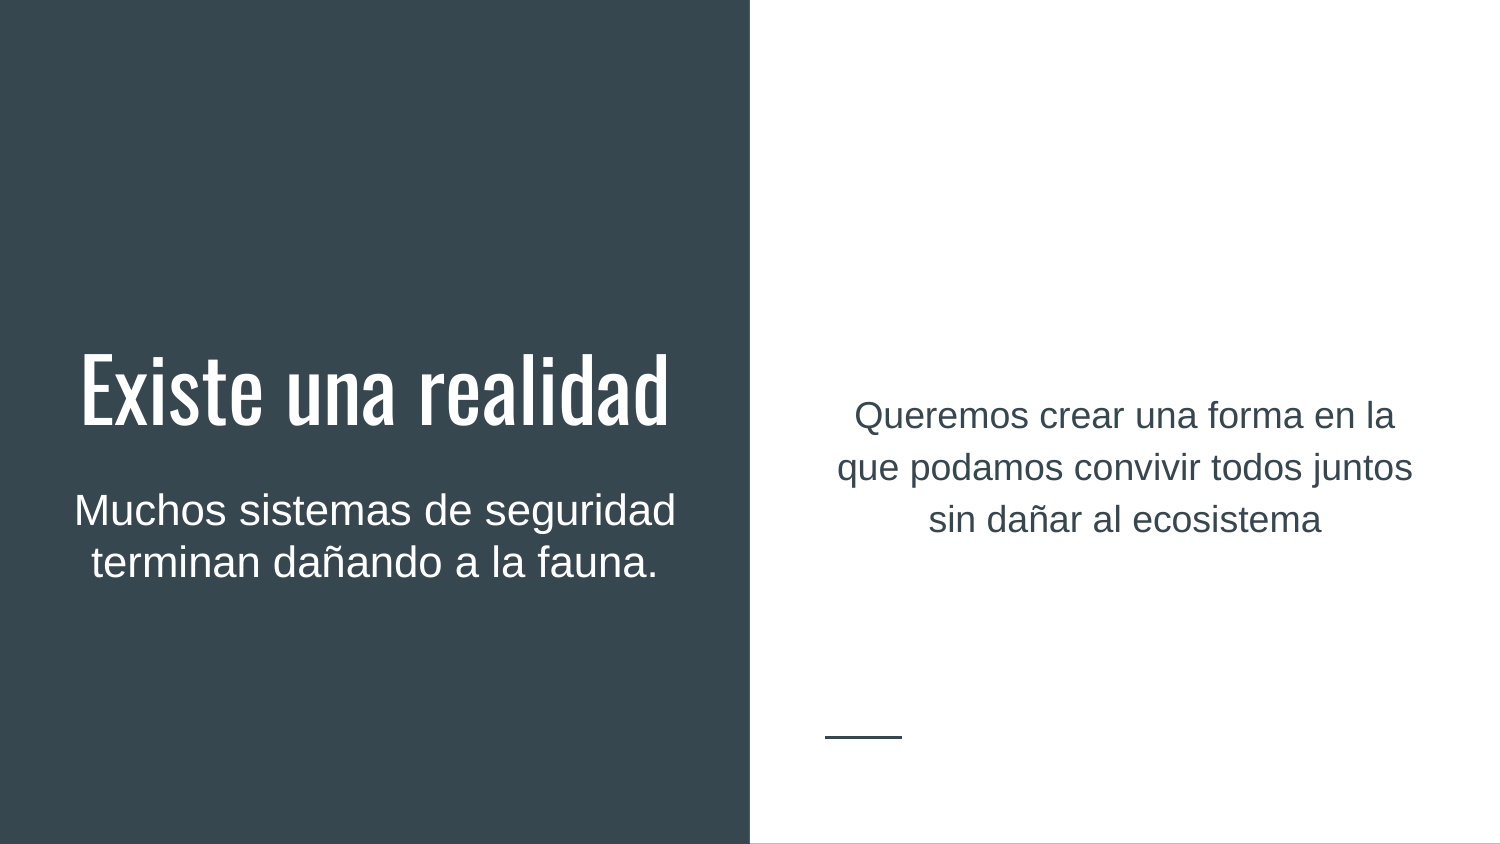

# Existe una realidad
Queremos crear una forma en la que podamos convivir todos juntos sin dañar al ecosistema
Muchos sistemas de seguridad terminan dañando a la fauna.